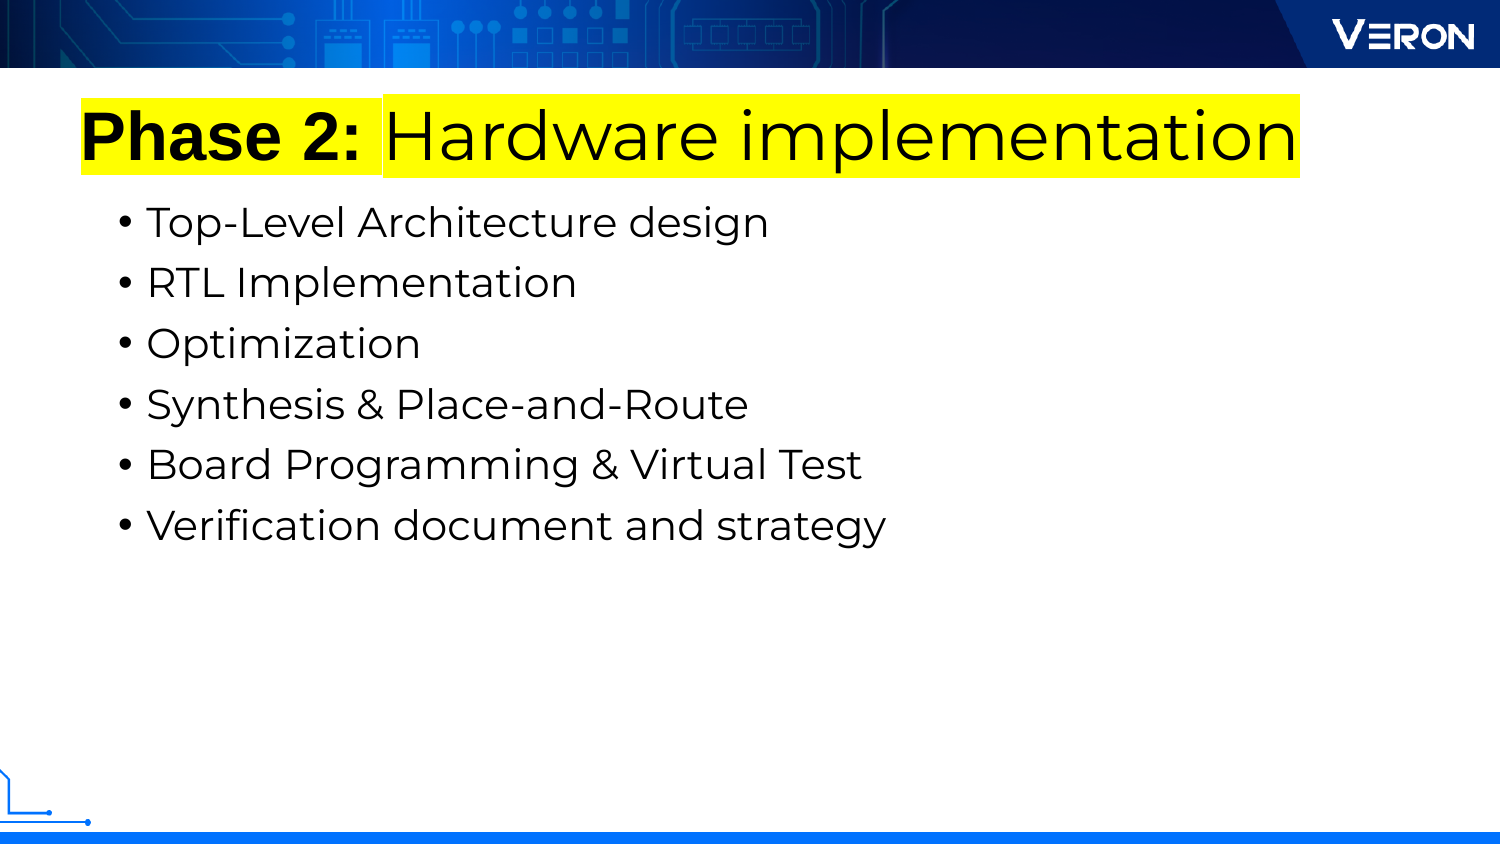

# Phase 2: Hardware implementation
Top-Level Architecture design
RTL Implementation
Optimization
Synthesis & Place-and-Route
Board Programming & Virtual Test
Verification document and strategy